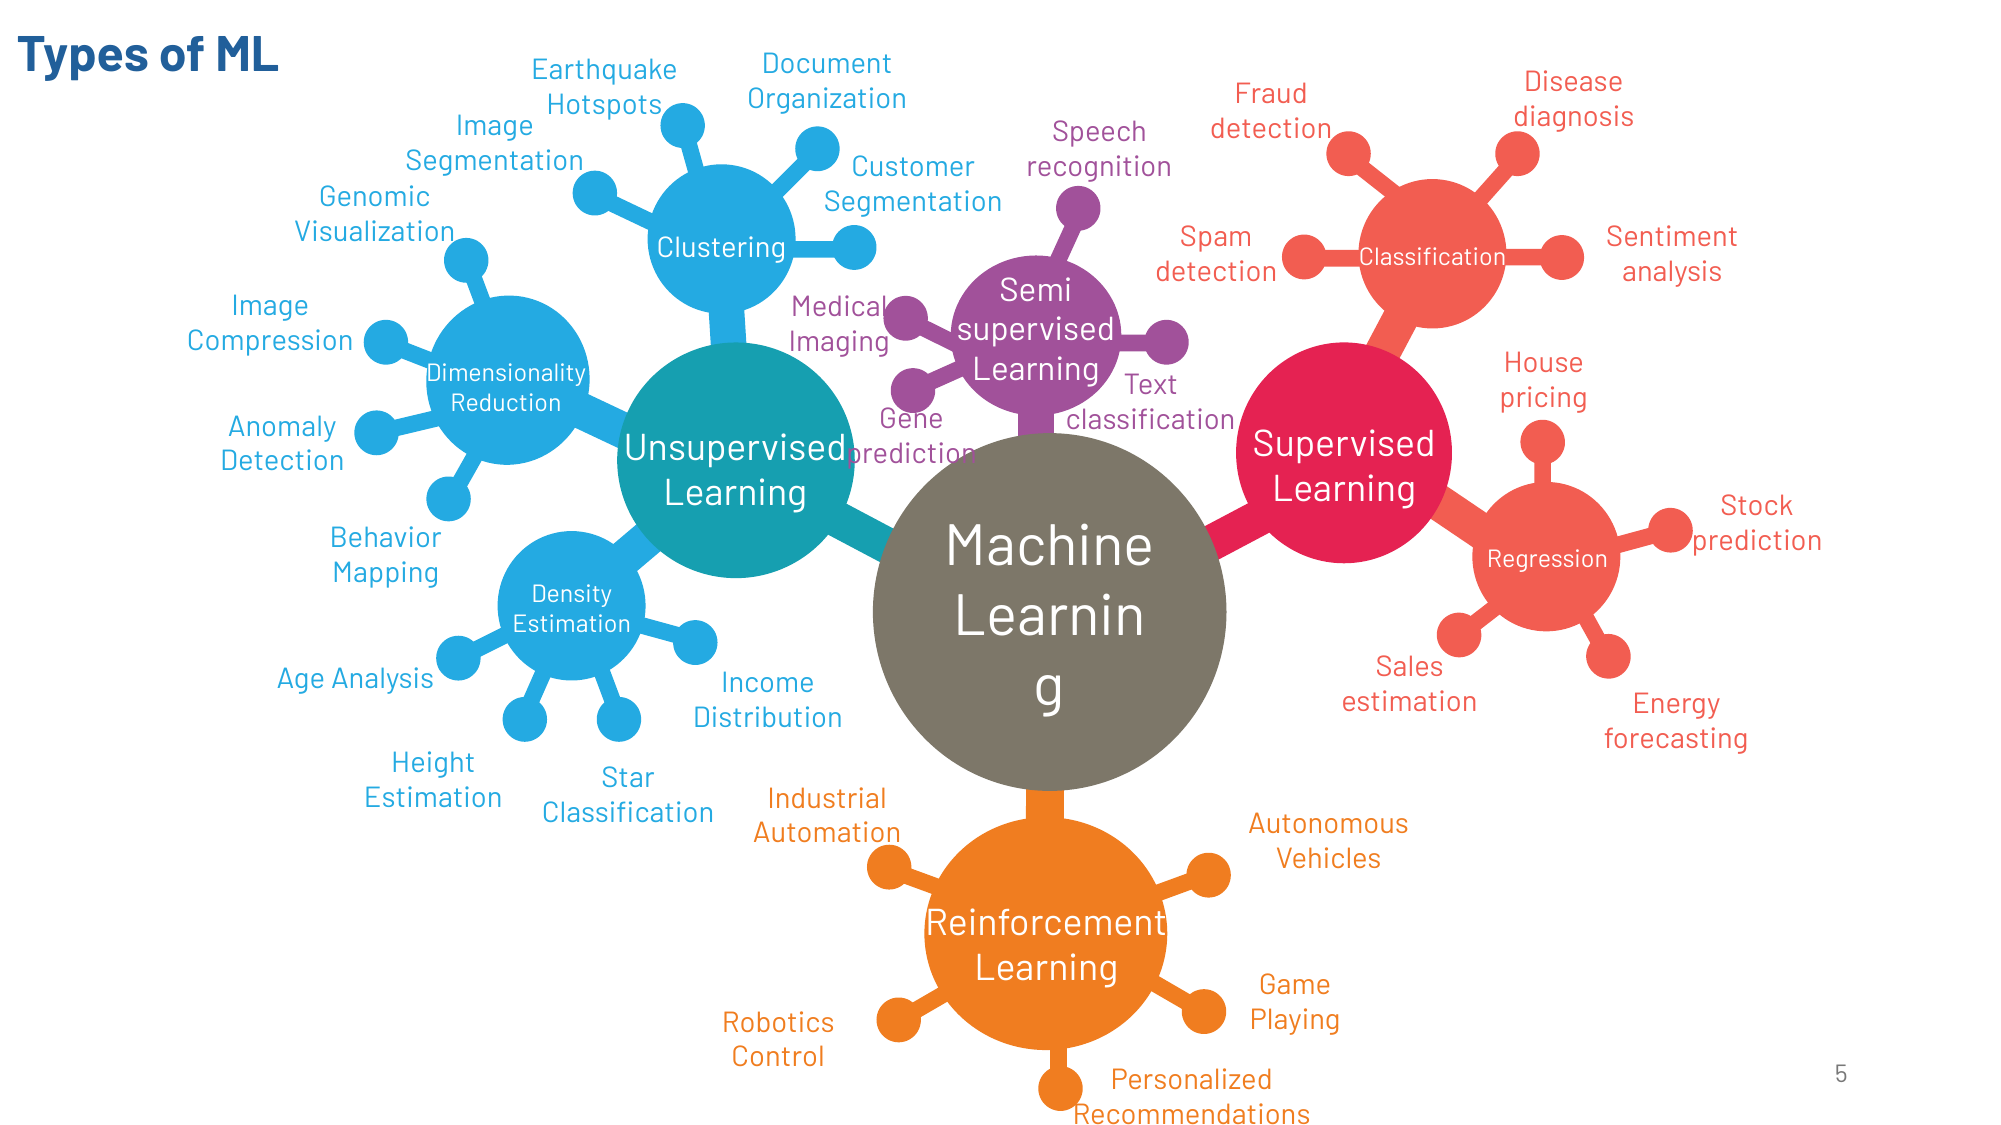

Types of ML
Document Organization
Earthquake Hotspots
Disease diagnosis
Fraud detection
Image Segmentation

Classification

Regression

Supervised Learning
Unsupervised Learning
Machine Learning

Reinforcement Learning

Customer Segmentation

Genomic Visualization

Spam detection
Sentiment analysis

Clustering

Image Compression

House pricing

Dimensionality Reduction
Anomaly Detection

Stock prediction
Behavior Mapping

Density Estimation

Sales estimation
Age Analysis
Income Distribution

Energy forecasting

Height Estimation
Star Classification
Speech recognition

Semi supervised Learning
Medical Imaging

Text classification

Gene prediction

Industrial Automation
Autonomous Vehicles
Game Playing
Robotics Control
5
Personalized Recommendations